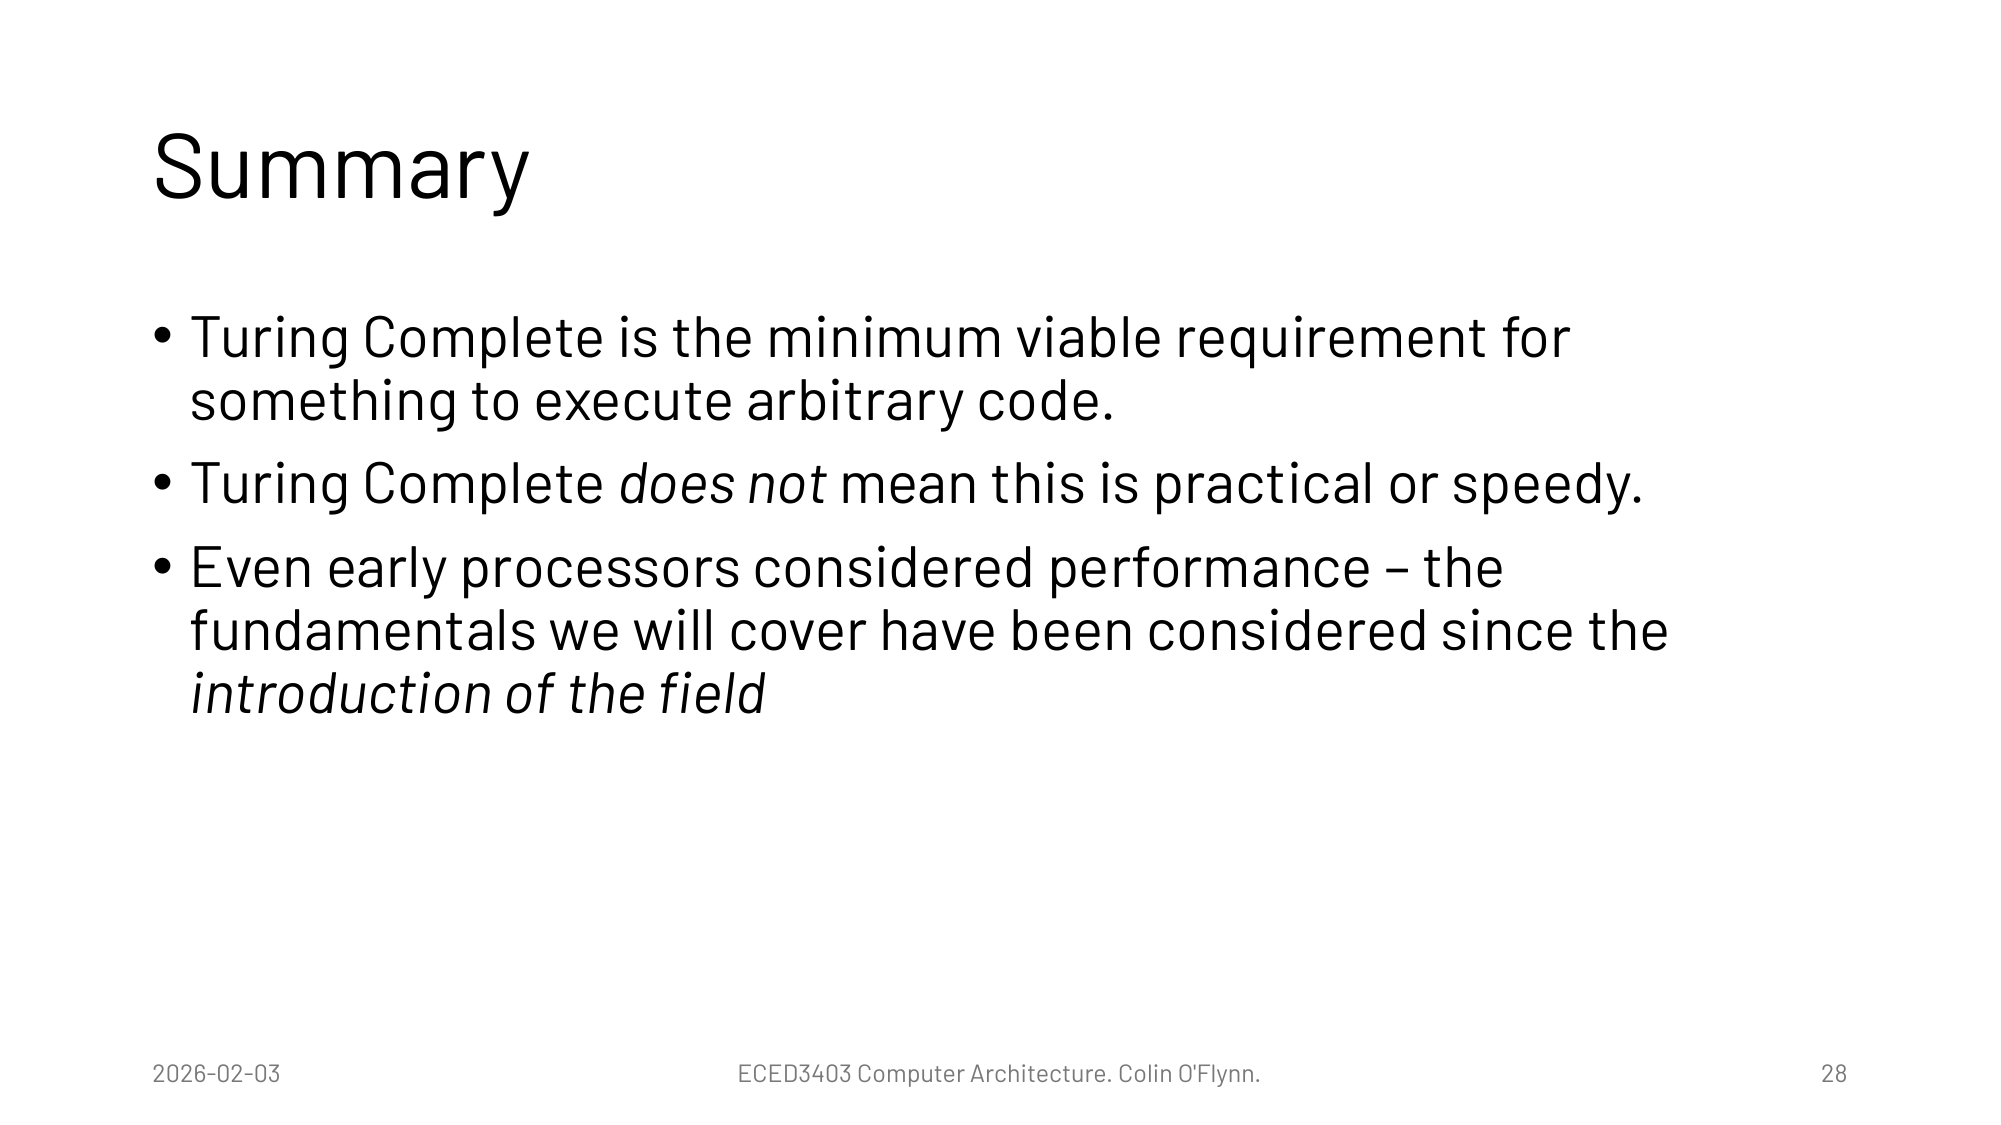

# Summary
Turing Complete is the minimum viable requirement for something to execute arbitrary code.
Turing Complete does not mean this is practical or speedy.
Even early processors considered performance – the fundamentals we will cover have been considered since the introduction of the field
2026-02-03
ECED3403 Computer Architecture. Colin O'Flynn.
28